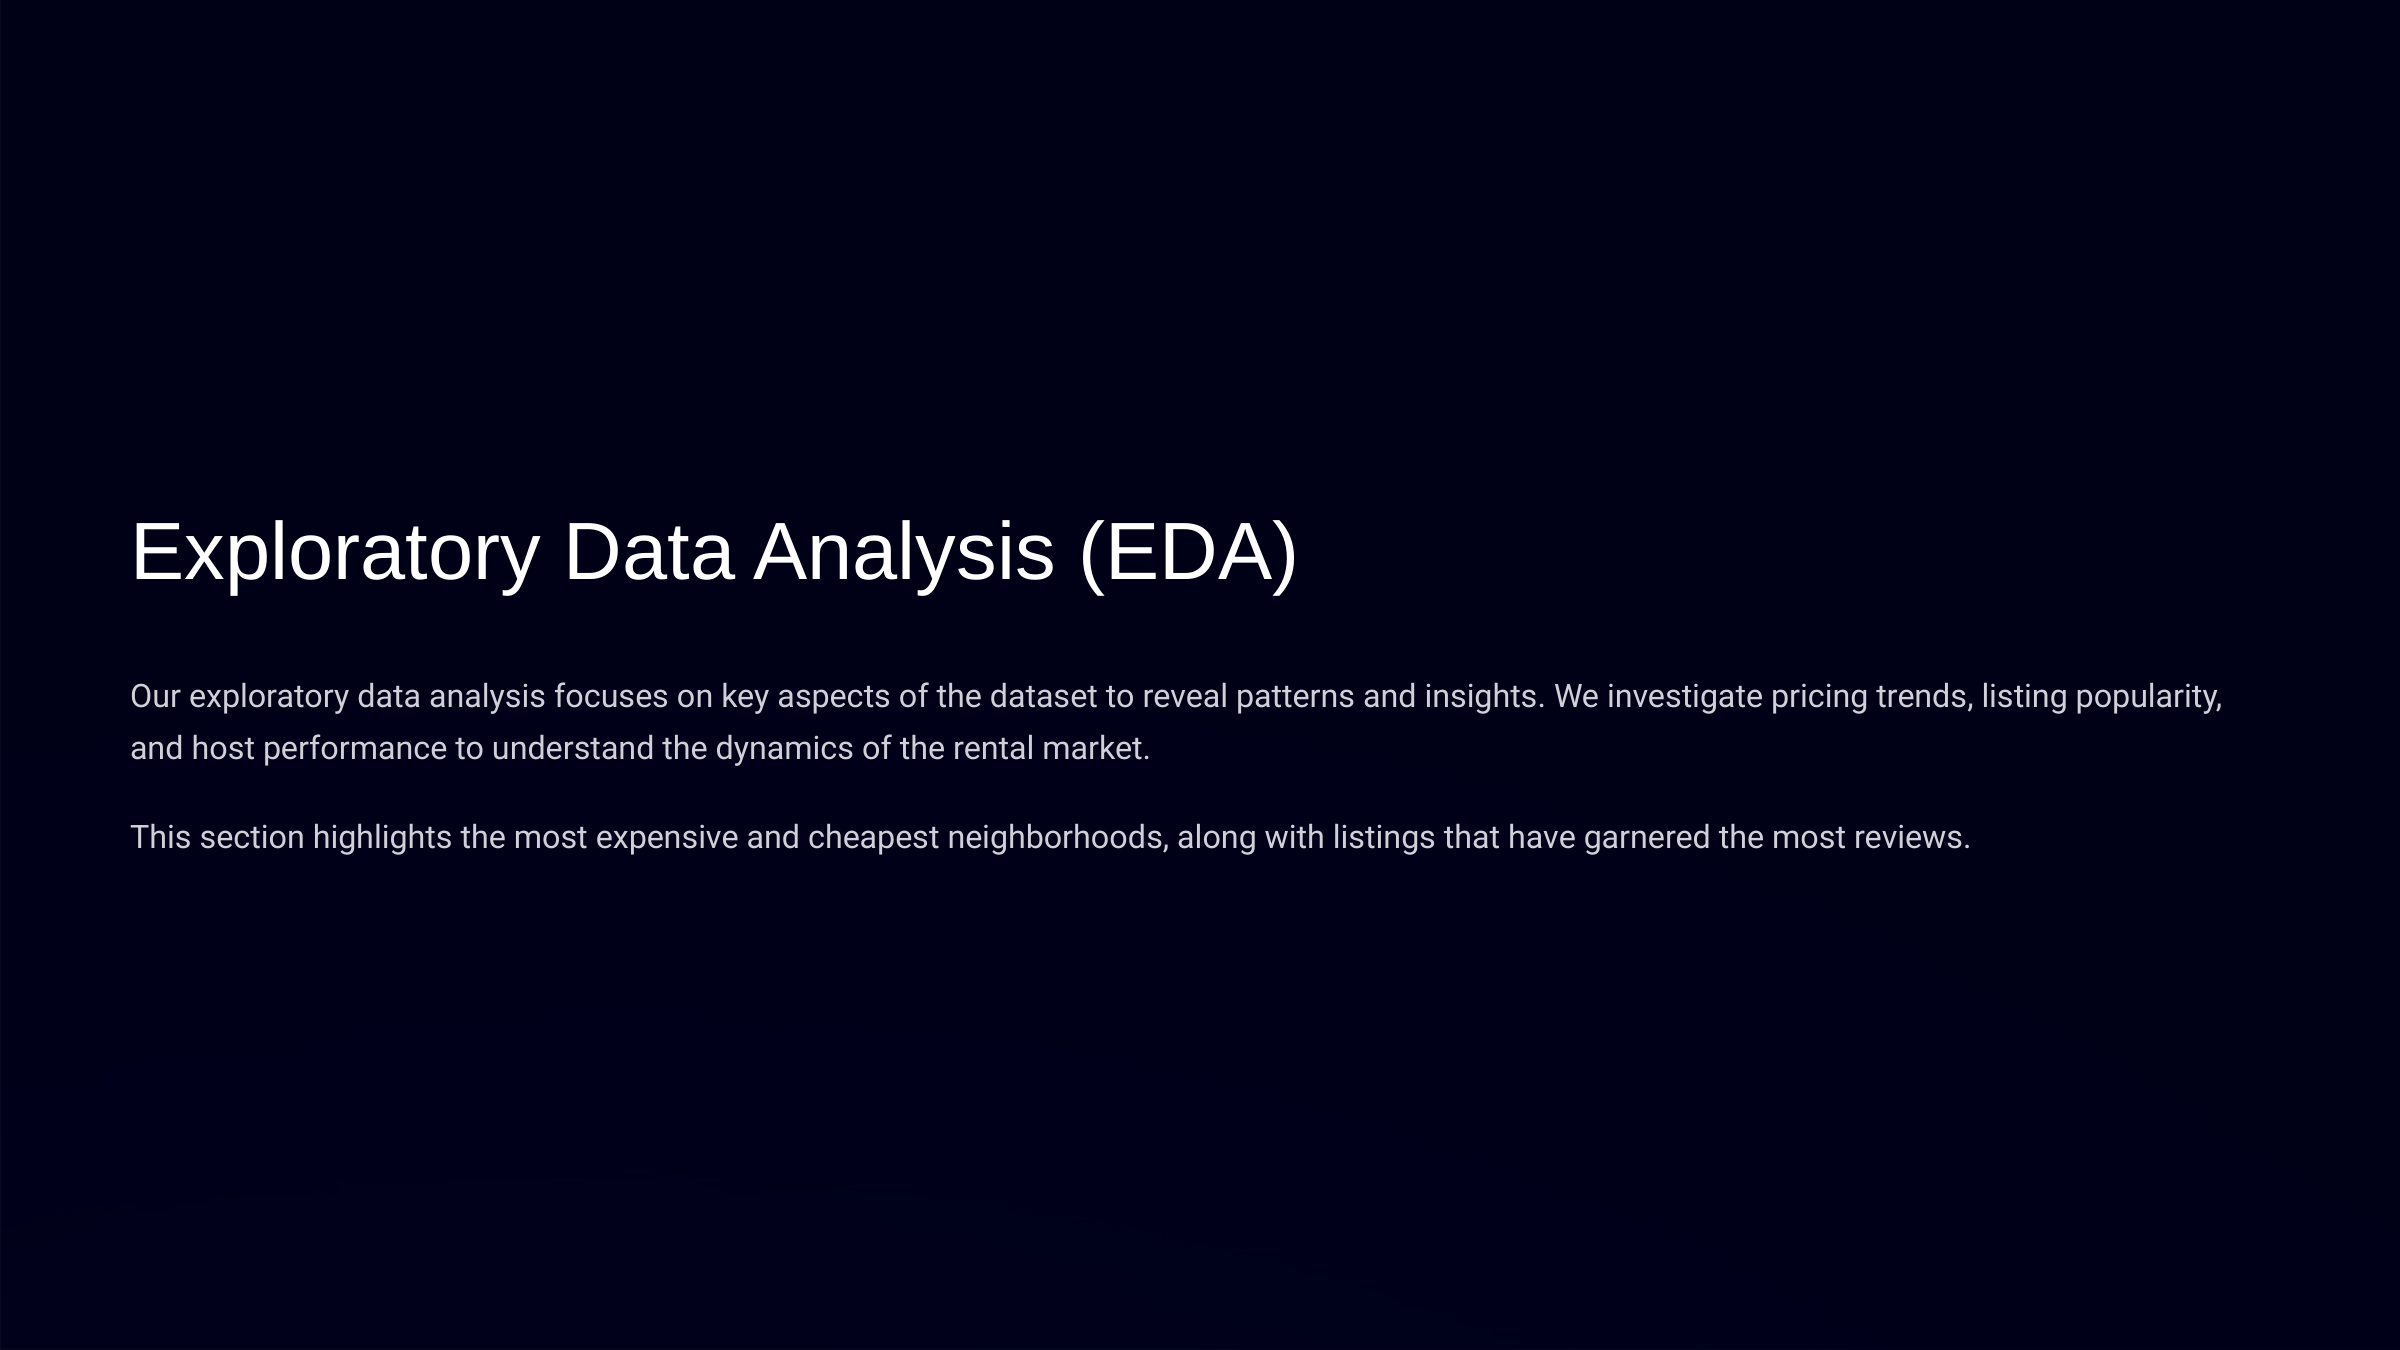

Exploratory Data Analysis (EDA)
Our exploratory data analysis focuses on key aspects of the dataset to reveal patterns and insights. We investigate pricing trends, listing popularity, and host performance to understand the dynamics of the rental market.
This section highlights the most expensive and cheapest neighborhoods, along with listings that have garnered the most reviews.